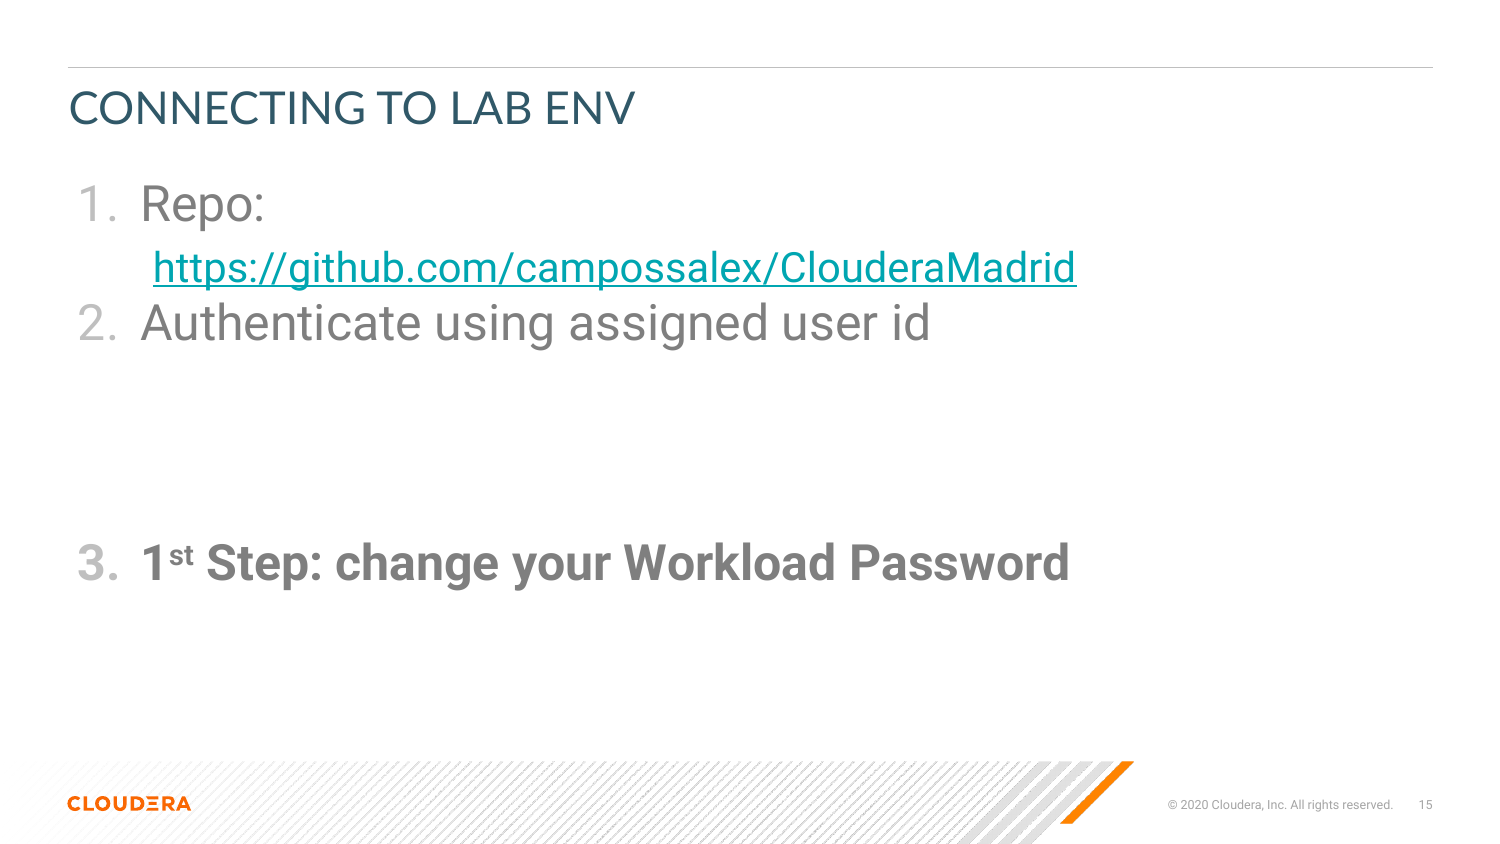

# CONNECTING TO LAB ENV
Repo:
https://github.com/campossalex/ClouderaMadrid
Authenticate using assigned user id

1st Step: change your Workload Password